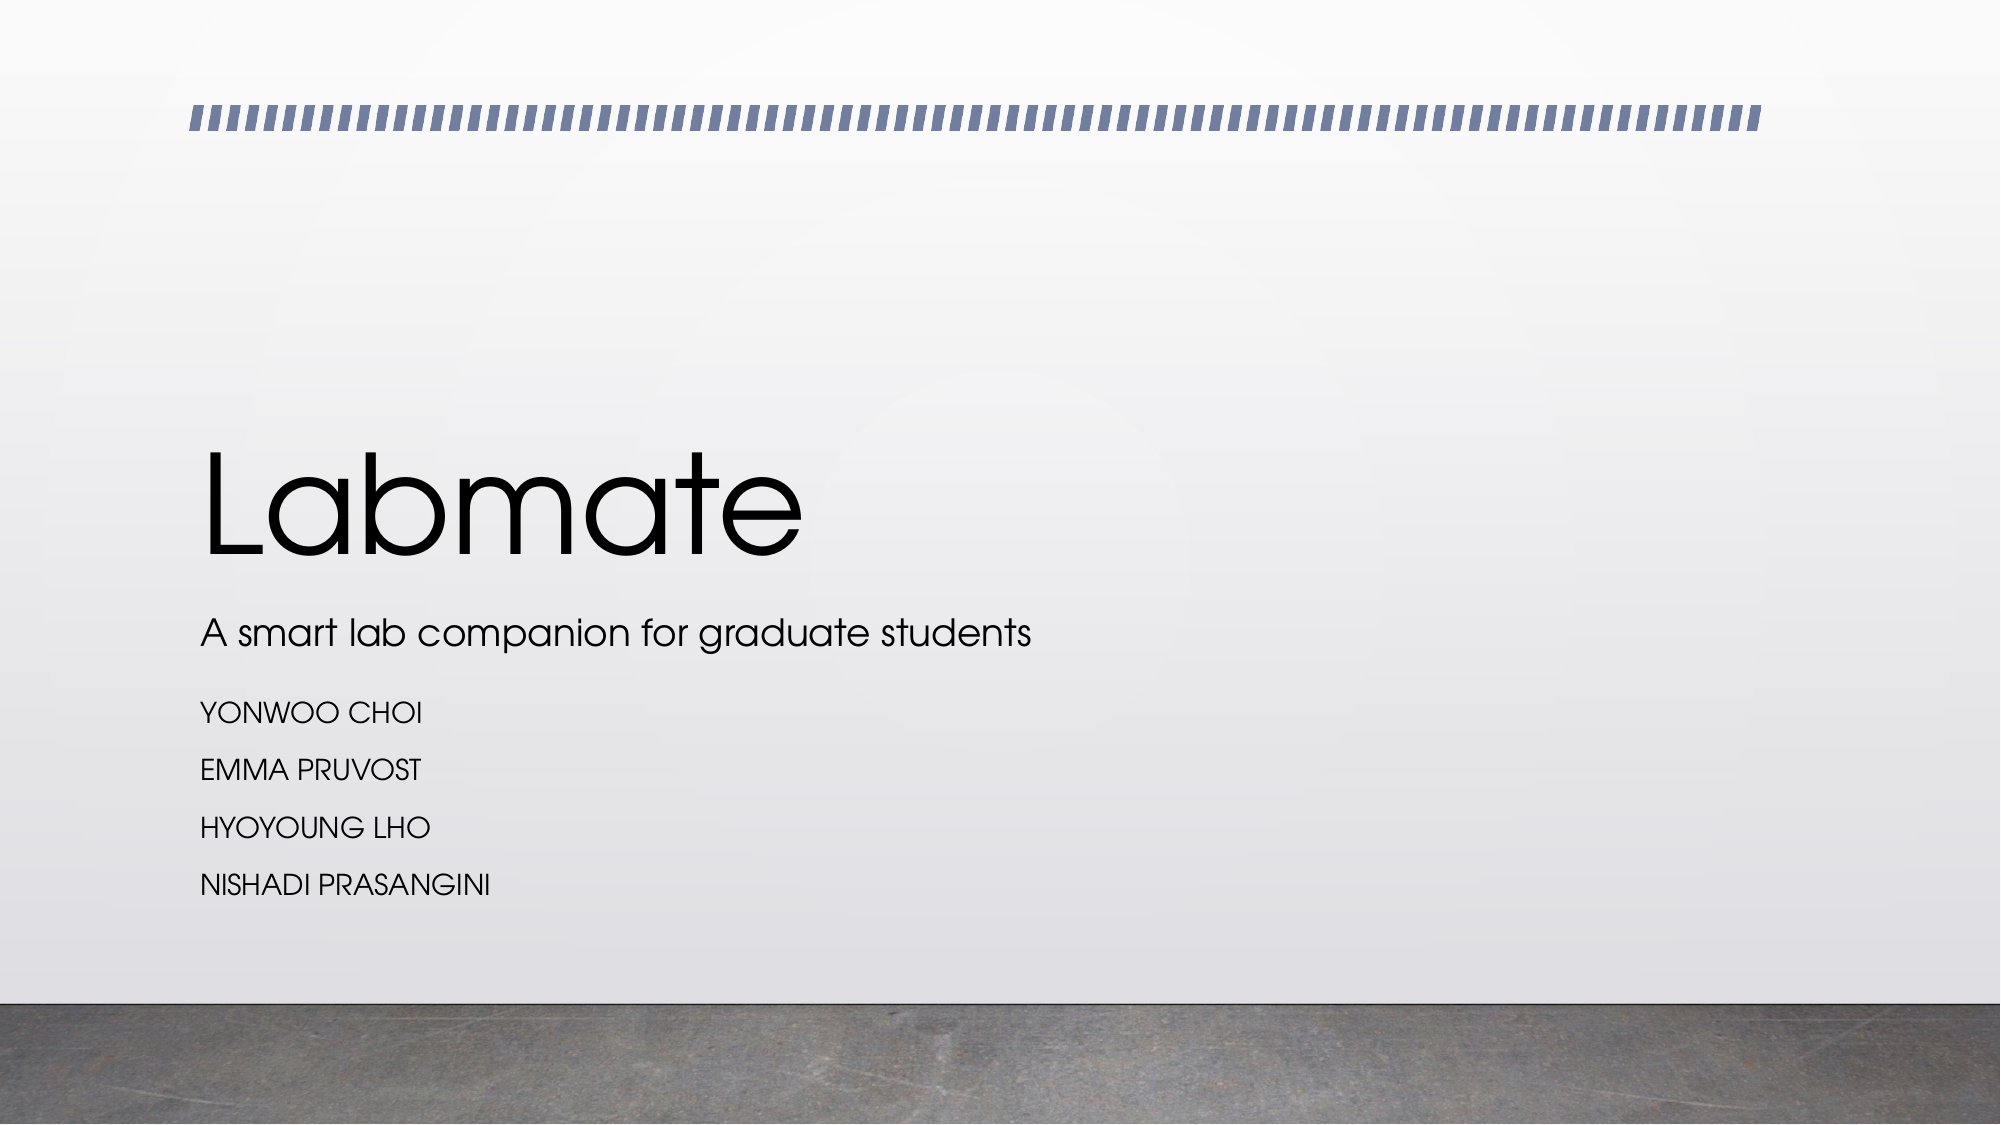

# Labmate
A smart lab companion for graduate students
Yonwoo choi
Emma pruvost
Hyoyoung lho
Nishadi prasangini